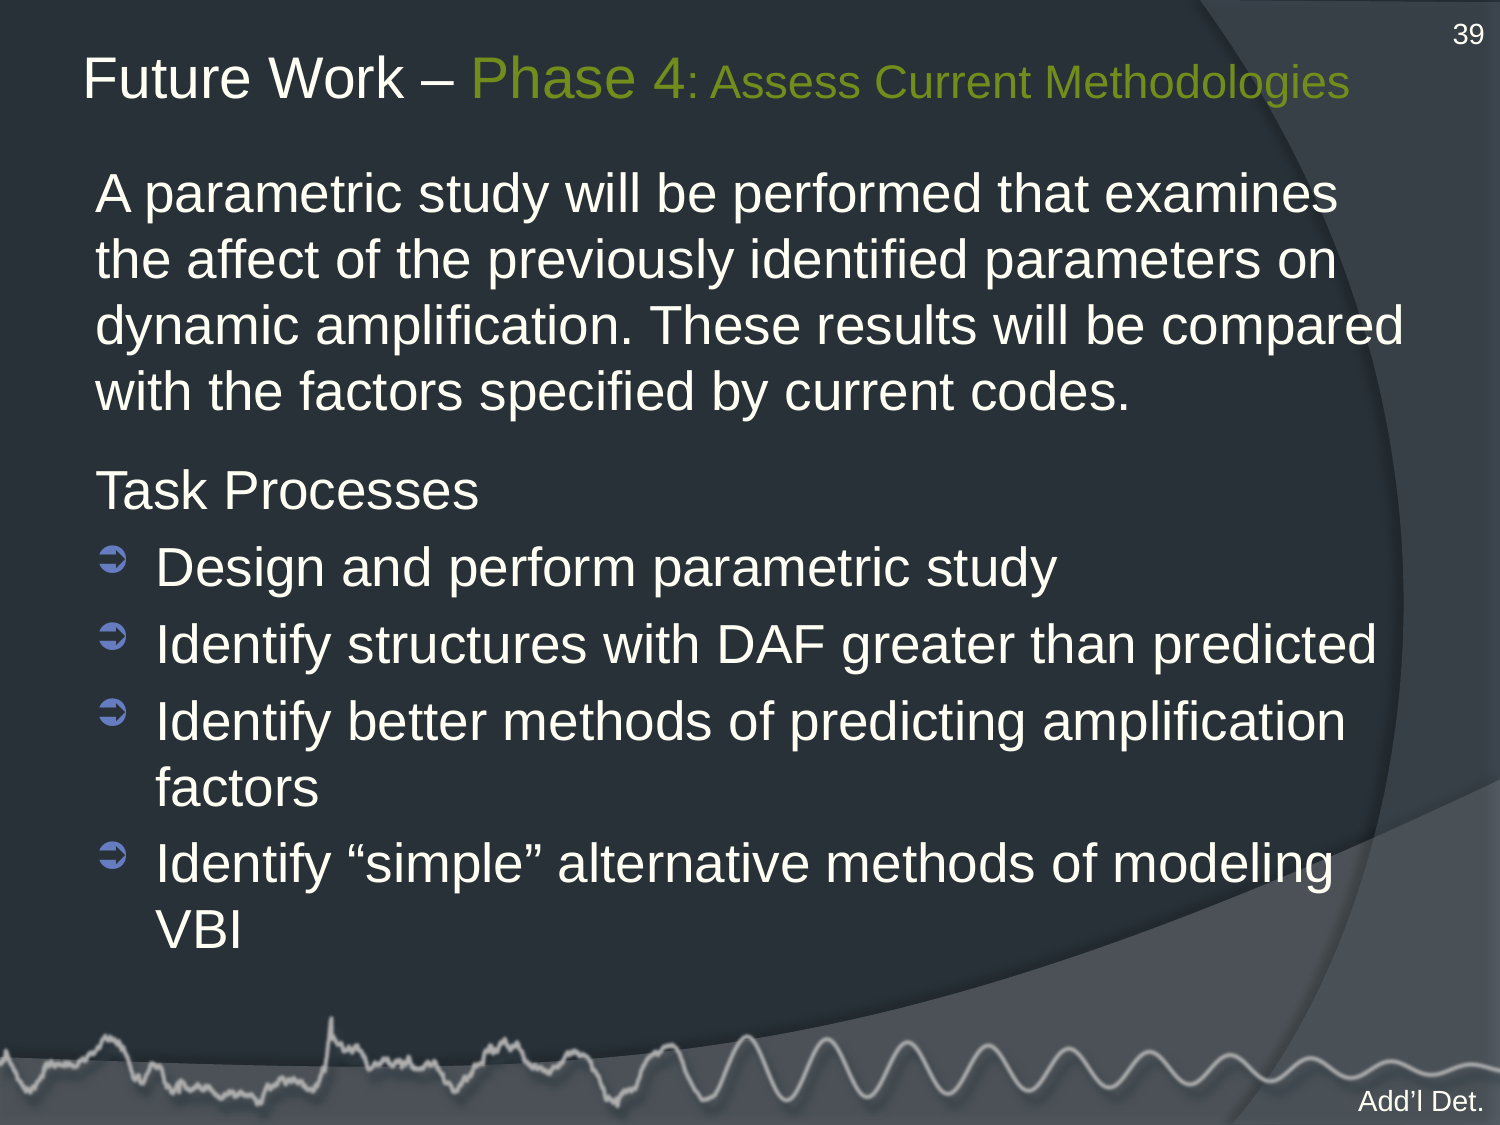

39
# Future Work – Phase 4: Assess Current Methodologies
A parametric study will be performed that examines the affect of the previously identified parameters on dynamic amplification. These results will be compared with the factors specified by current codes.
Task Processes
Design and perform parametric study
Identify structures with DAF greater than predicted
Identify better methods of predicting amplification factors
Identify “simple” alternative methods of modeling VBI

Add’l Det.